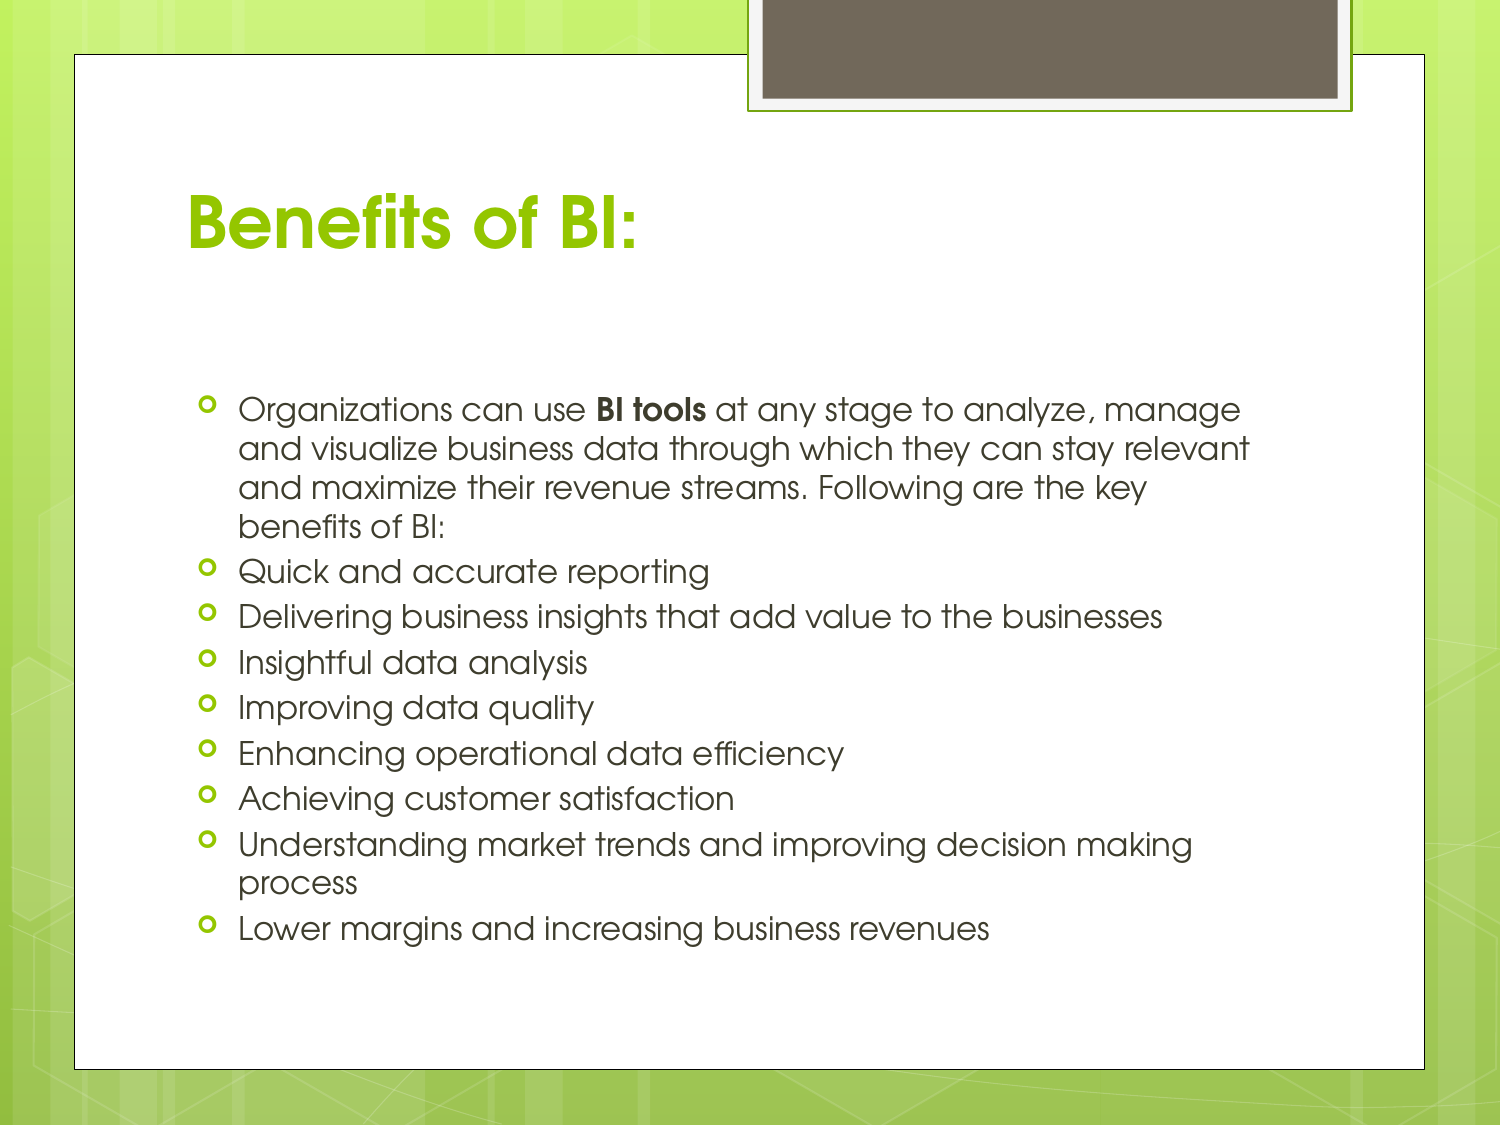

# Benefits of BI:
Organizations can use BI tools at any stage to analyze, manage and visualize business data through which they can stay relevant and maximize their revenue streams. Following are the key benefits of BI:
Quick and accurate reporting
Delivering business insights that add value to the businesses
Insightful data analysis
Improving data quality
Enhancing operational data efficiency
Achieving customer satisfaction
Understanding market trends and improving decision making process
Lower margins and increasing business revenues